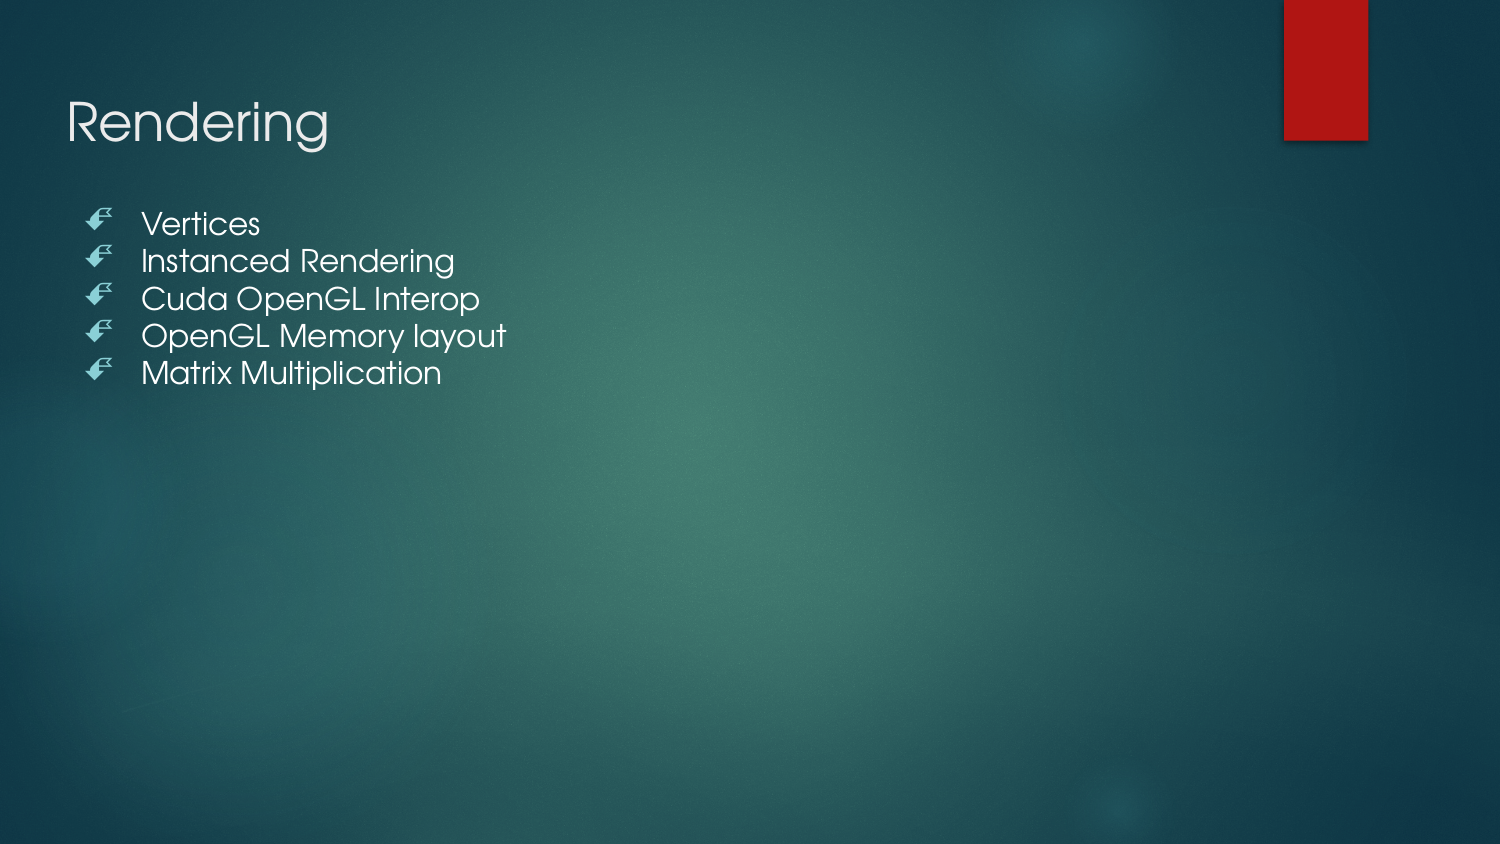

# Rendering
Vertices
Instanced Rendering
Cuda OpenGL Interop
OpenGL Memory layout
Matrix Multiplication